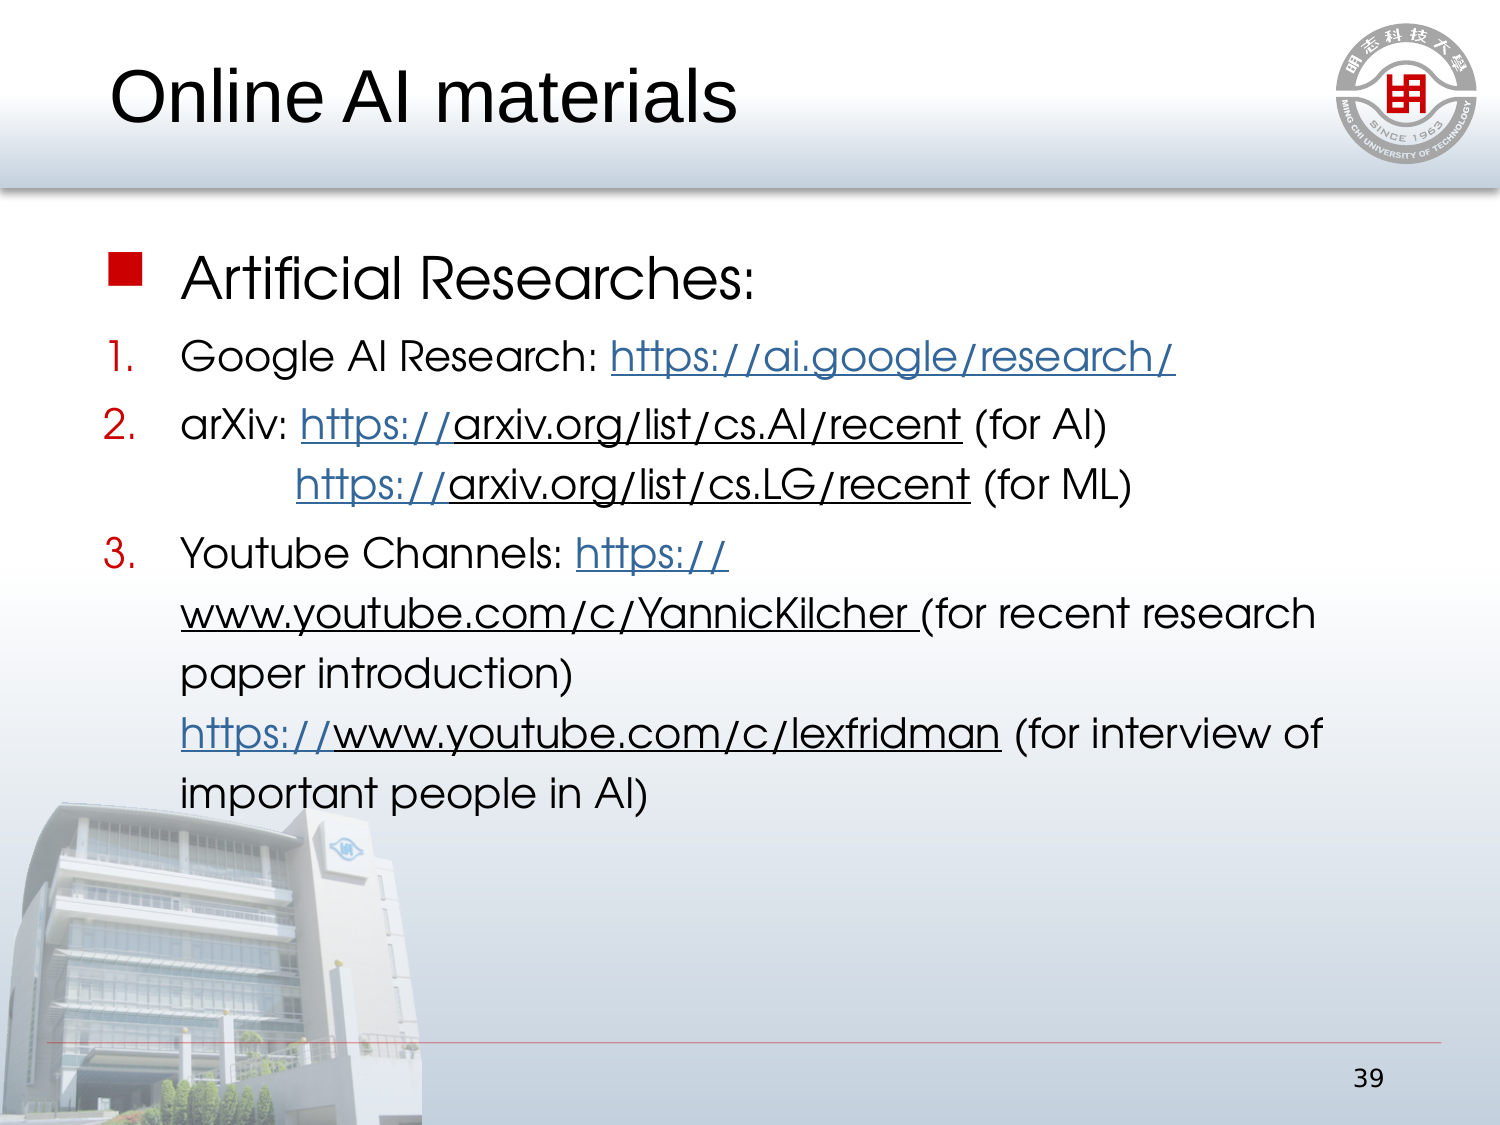

# Online AI materials
Artificial Researches:
Google AI Research: https://ai.google/research/
arXiv: https://arxiv.org/list/cs.AI/recent (for AI)
          https://arxiv.org/list/cs.LG/recent (for ML)
Youtube Channels: https://www.youtube.com/c/YannicKilcher (for recent research paper introduction)
https://www.youtube.com/c/lexfridman (for interview of important people in AI)
39